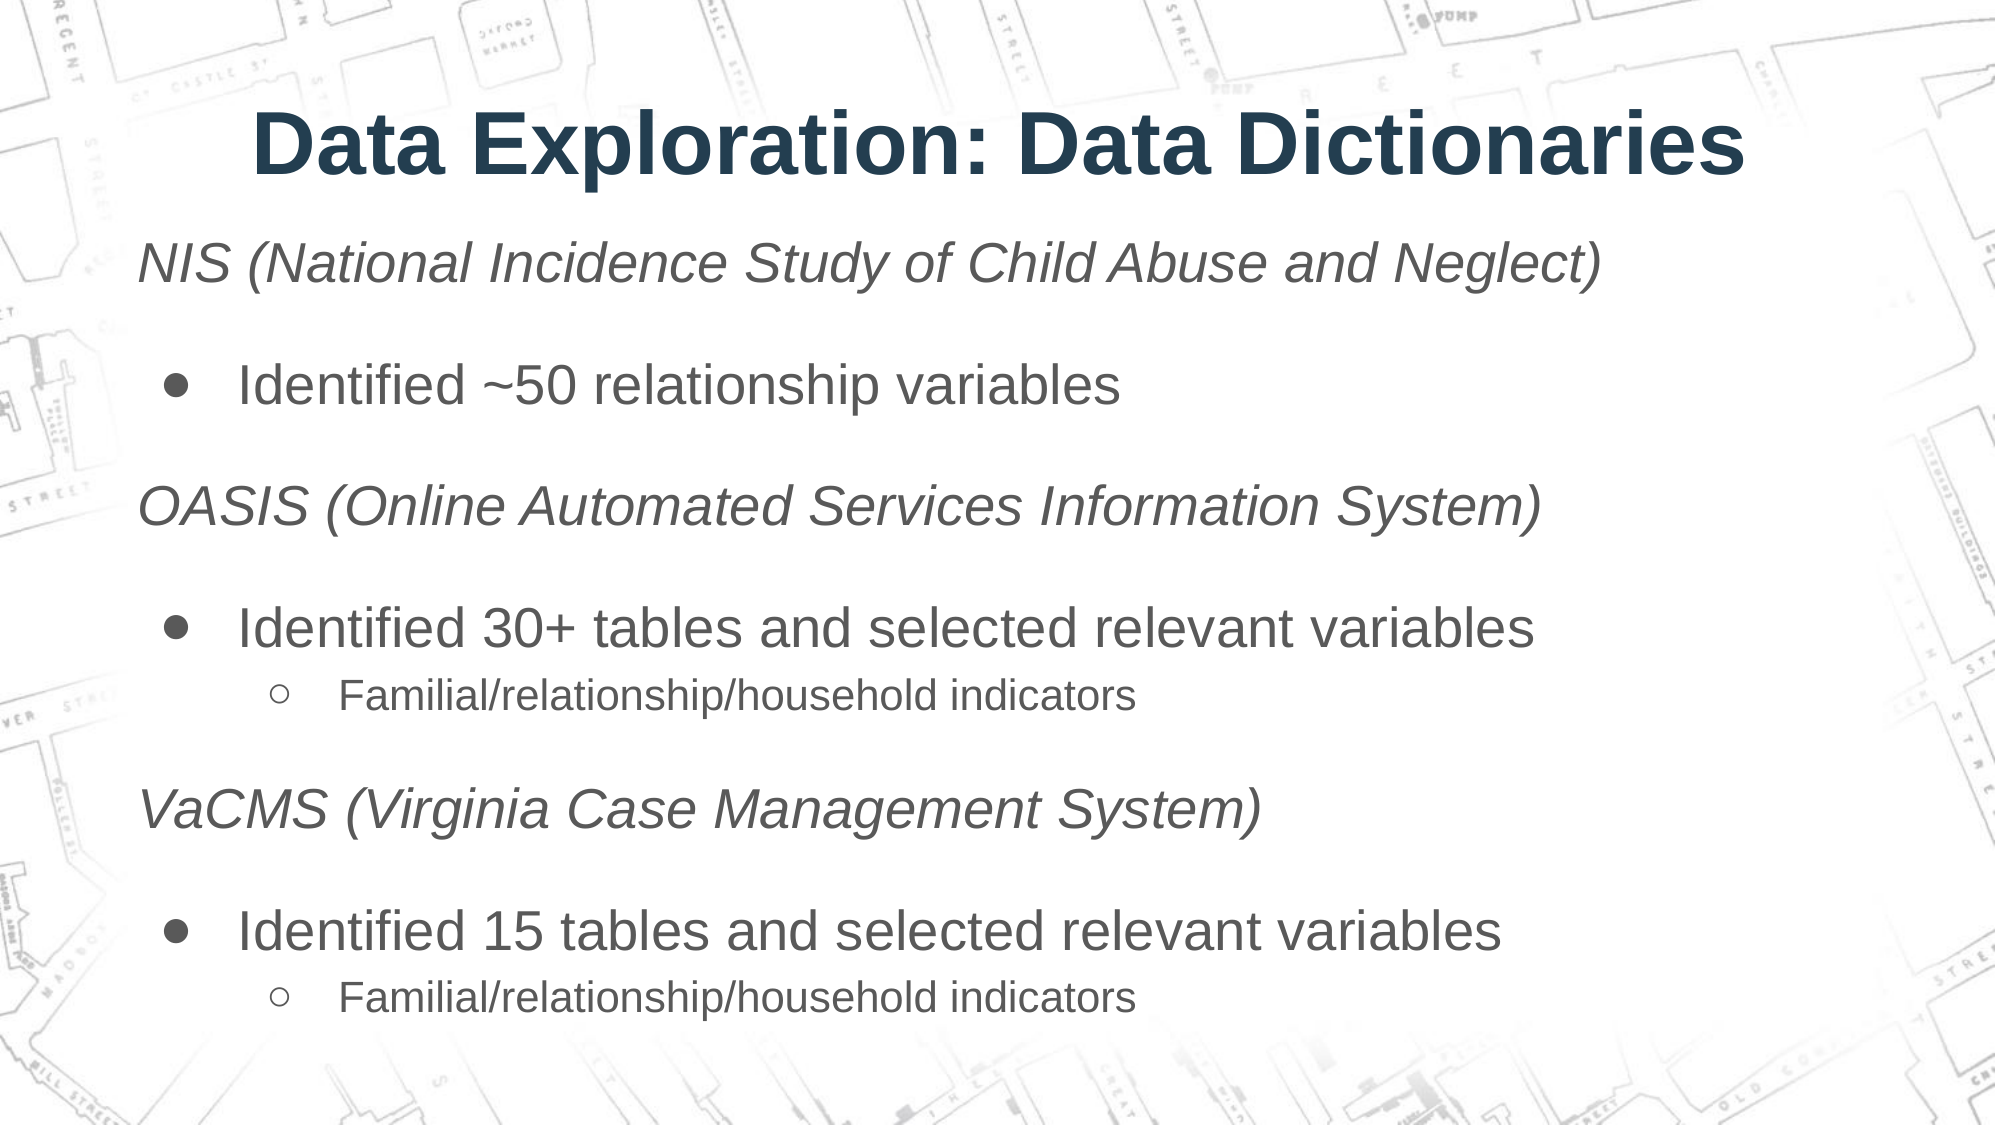

# Data Exploration: Data Dictionaries
NIS (National Incidence Study of Child Abuse and Neglect)
Identified ~50 relationship variables
OASIS (Online Automated Services Information System)
Identified 30+ tables and selected relevant variables
Familial/relationship/household indicators
VaCMS (Virginia Case Management System)
Identified 15 tables and selected relevant variables
Familial/relationship/household indicators